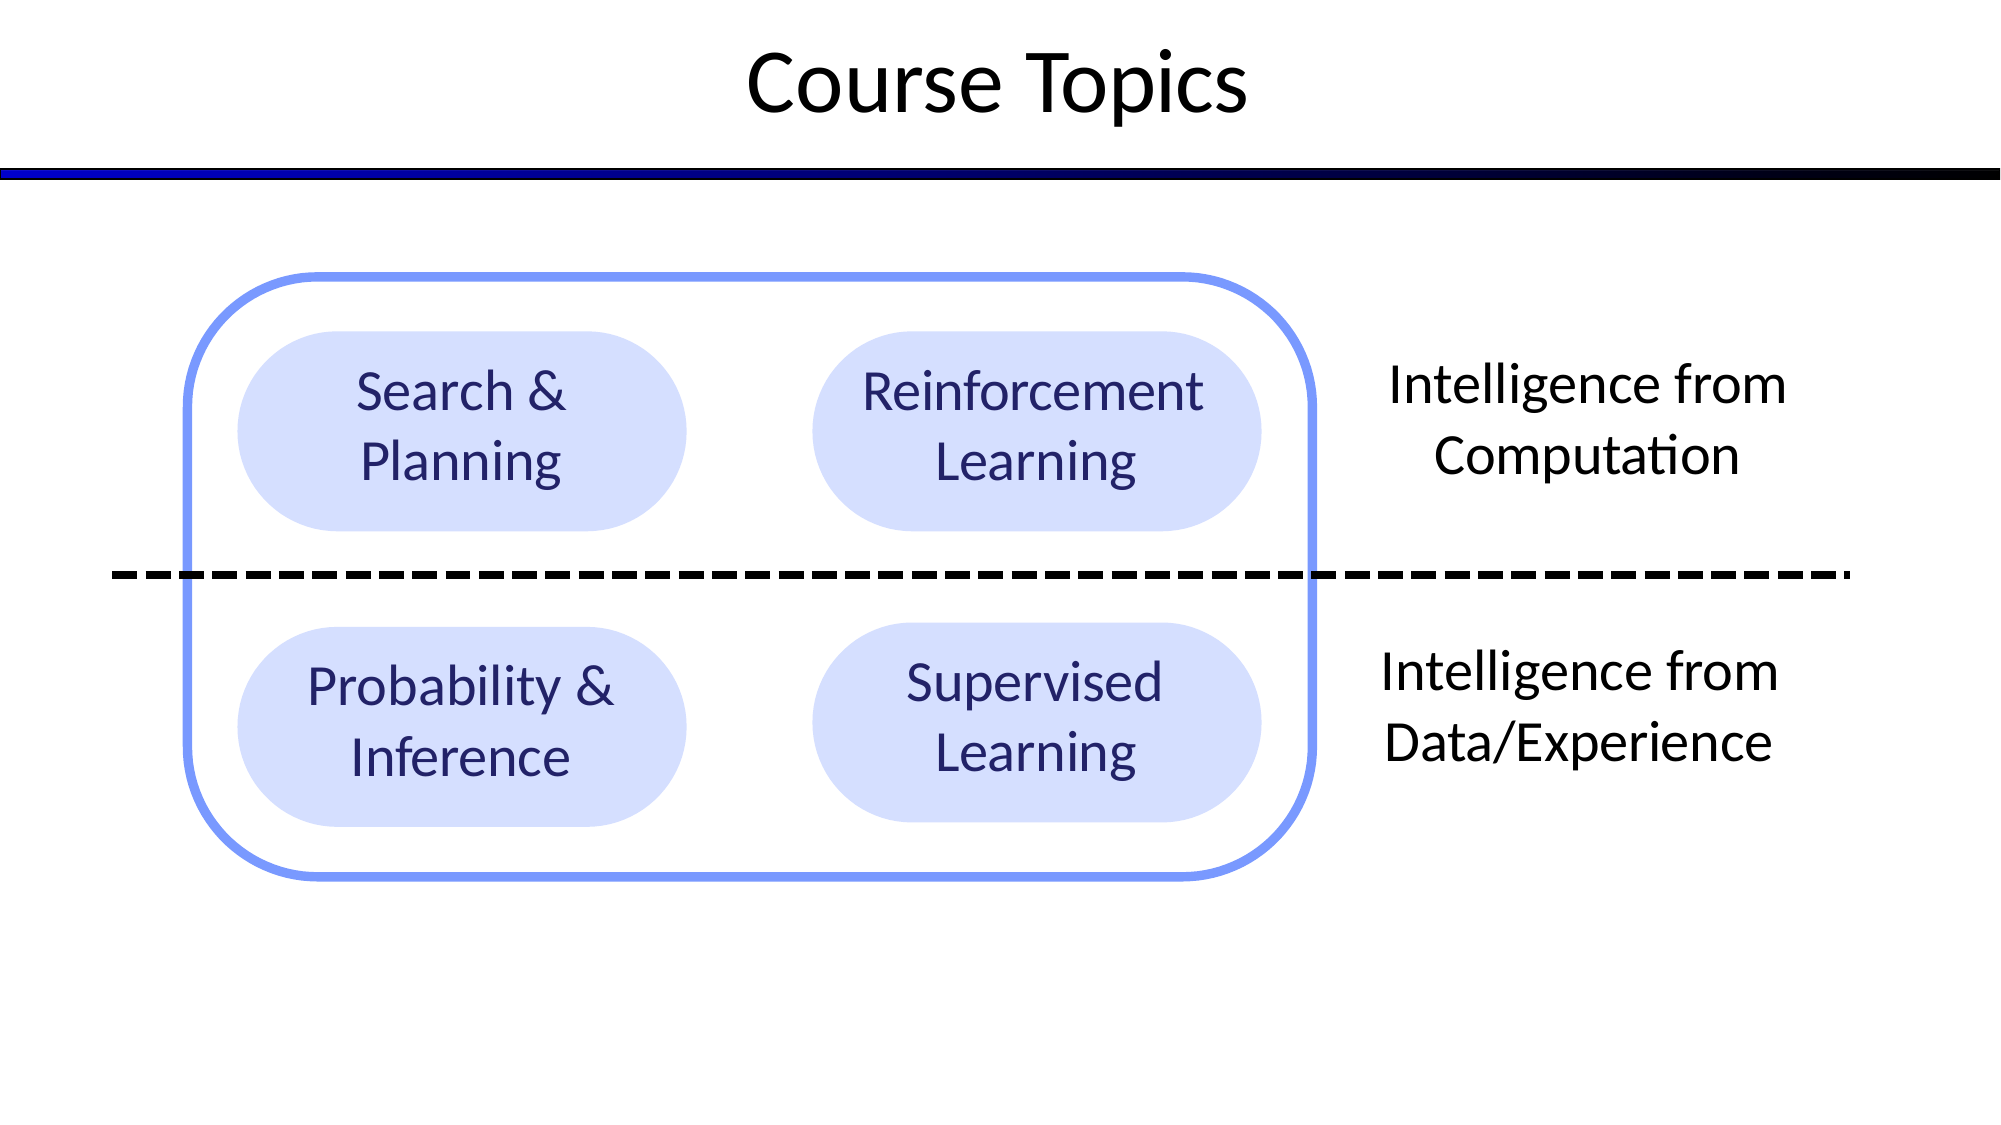

# Course Topics

Intelligence from Computation
Search & Planning
Reinforcement Learning

Intelligence from Data/Experience
Supervised Learning
Probability & Inference